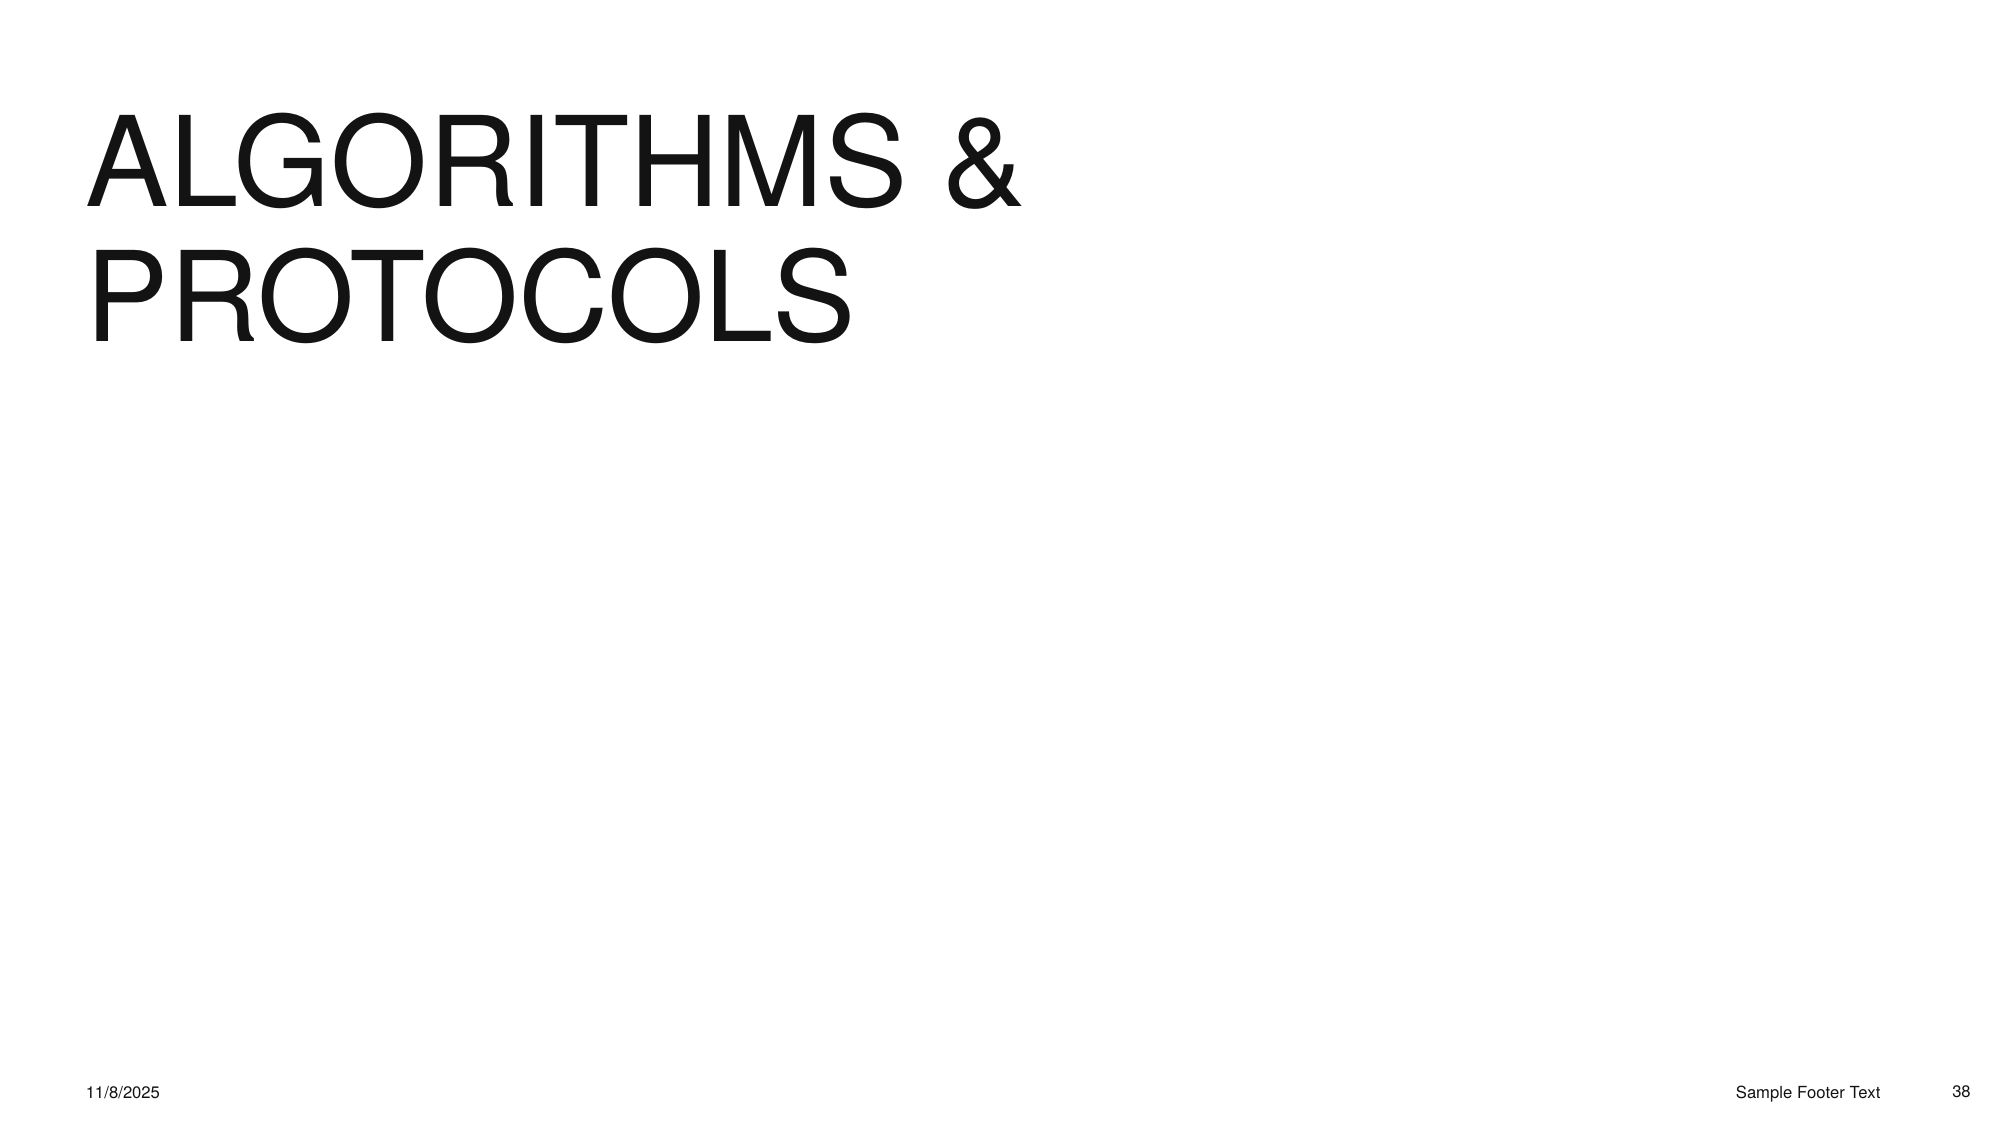

# Algorithms & Protocols

11/8/2025
Sample Footer Text
38